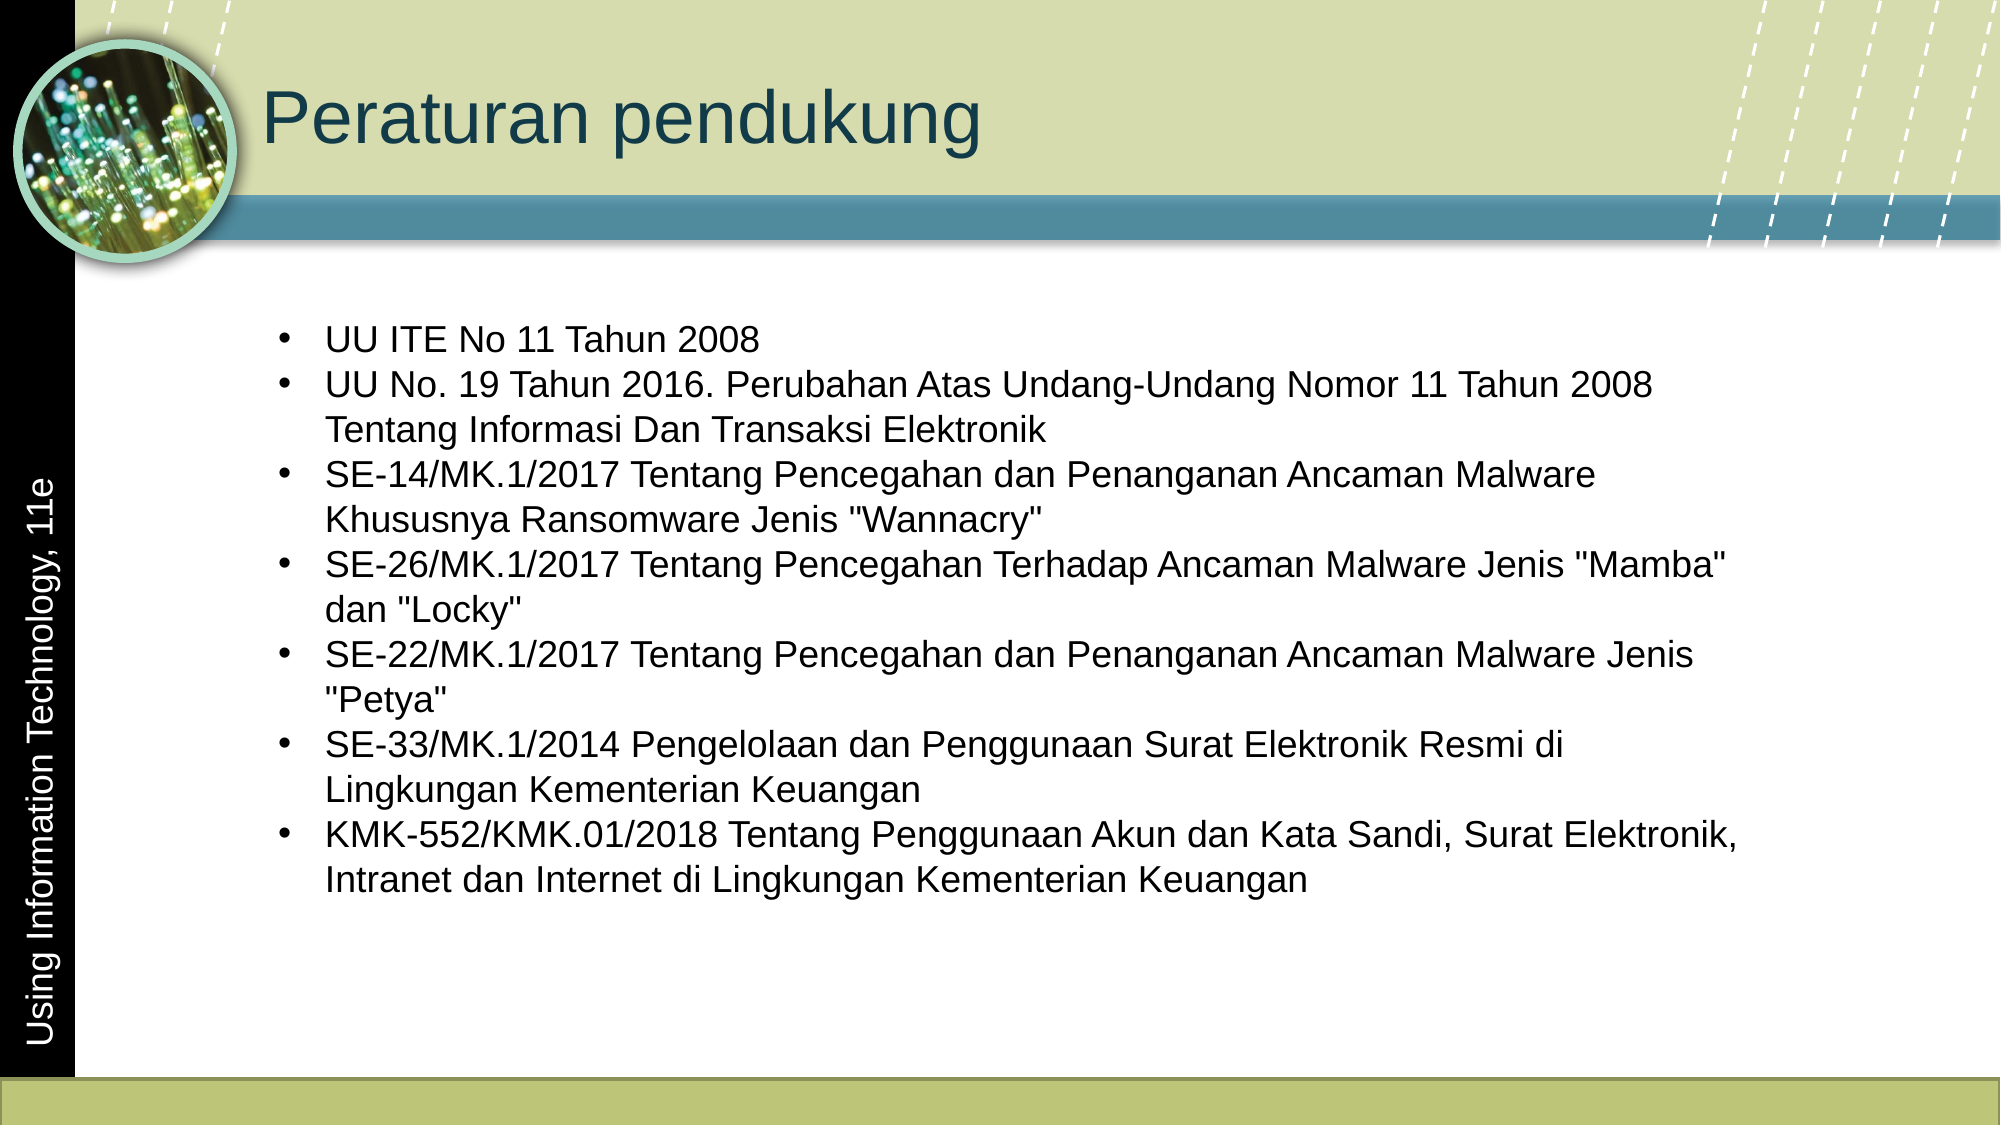

Peraturan pendukung
UU ITE No 11 Tahun 2008
UU No. 19 Tahun 2016. Perubahan Atas Undang-Undang Nomor 11 Tahun 2008 Tentang Informasi Dan Transaksi Elektronik
SE-14/MK.1/2017 Tentang Pencegahan dan Penanganan Ancaman Malware Khususnya Ransomware Jenis "Wannacry"
SE-26/MK.1/2017 Tentang Pencegahan Terhadap Ancaman Malware Jenis "Mamba" dan "Locky"
SE-22/MK.1/2017 Tentang Pencegahan dan Penanganan Ancaman Malware Jenis "Petya"
SE-33/MK.1/2014 Pengelolaan dan Penggunaan Surat Elektronik Resmi di Lingkungan Kementerian Keuangan
KMK-552/KMK.01/2018 Tentang Penggunaan Akun dan Kata Sandi, Surat Elektronik, Intranet dan Internet di Lingkungan Kementerian Keuangan